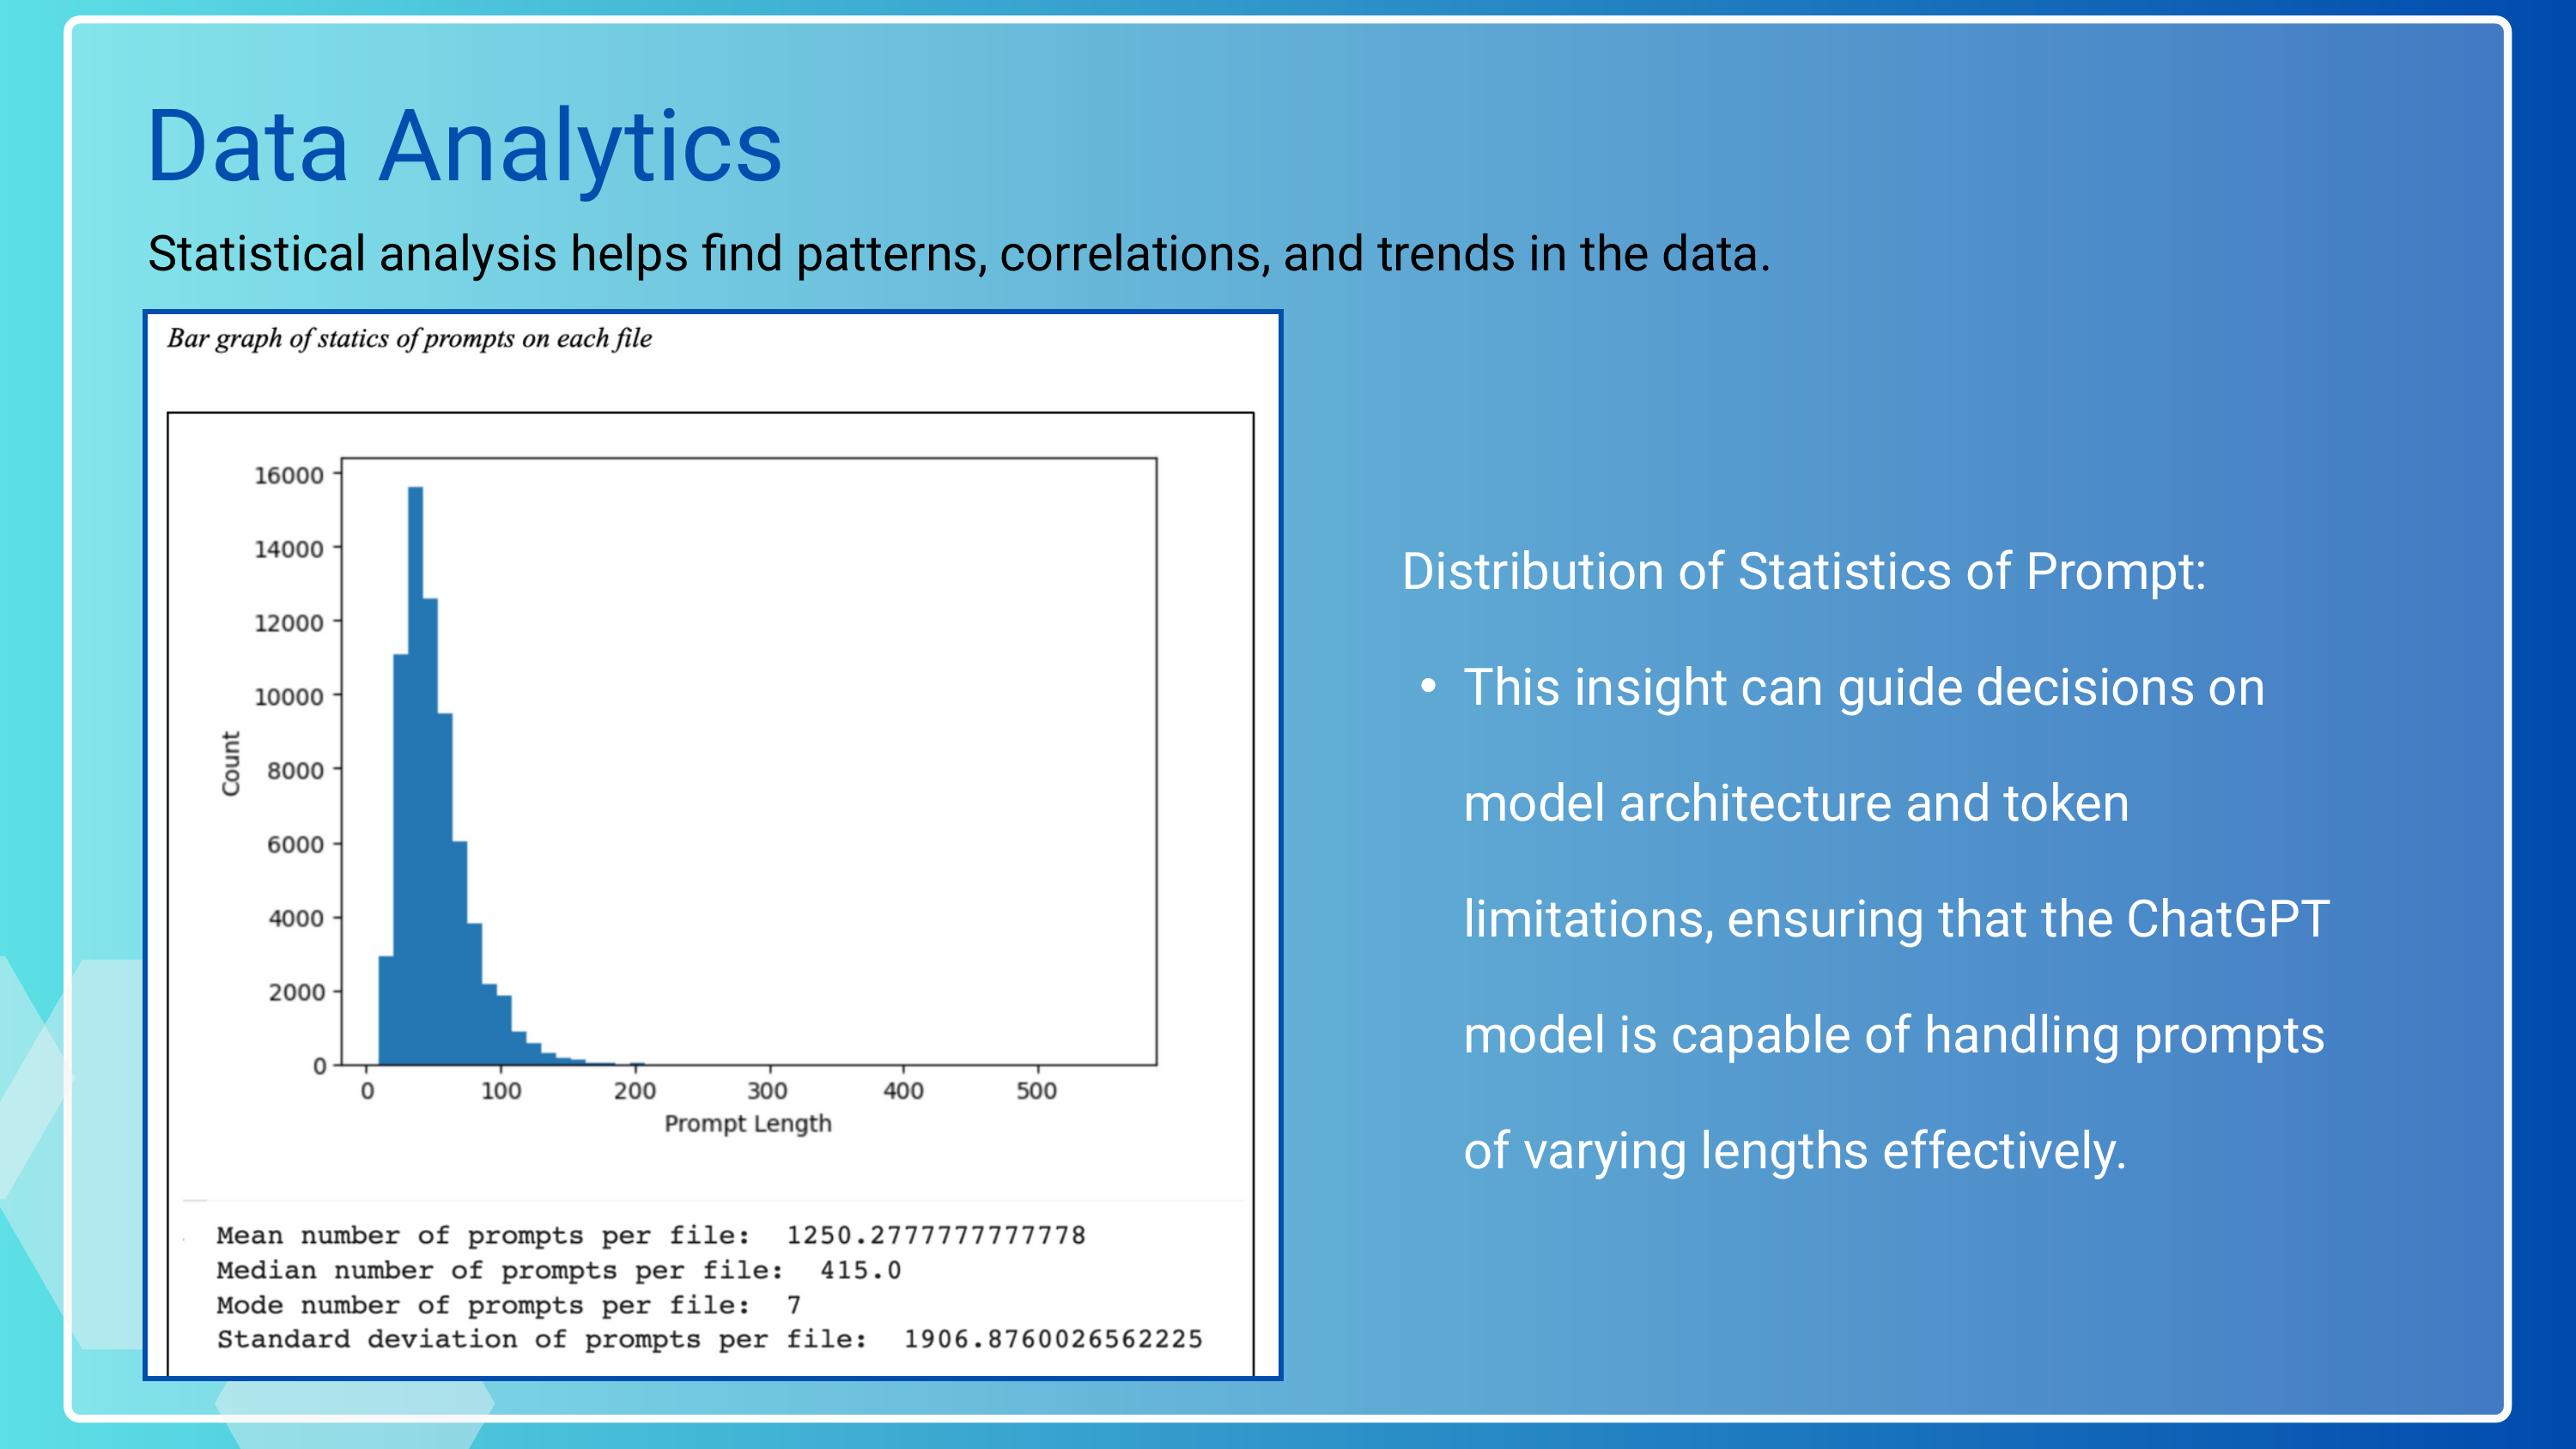

Data Analytics
Statistical analysis helps find patterns, correlations, and trends in the data.

  Distribution of Statistics of Prompt:
This insight can guide decisions on model architecture and token limitations, ensuring that the ChatGPT model is capable of handling prompts of varying lengths effectively.